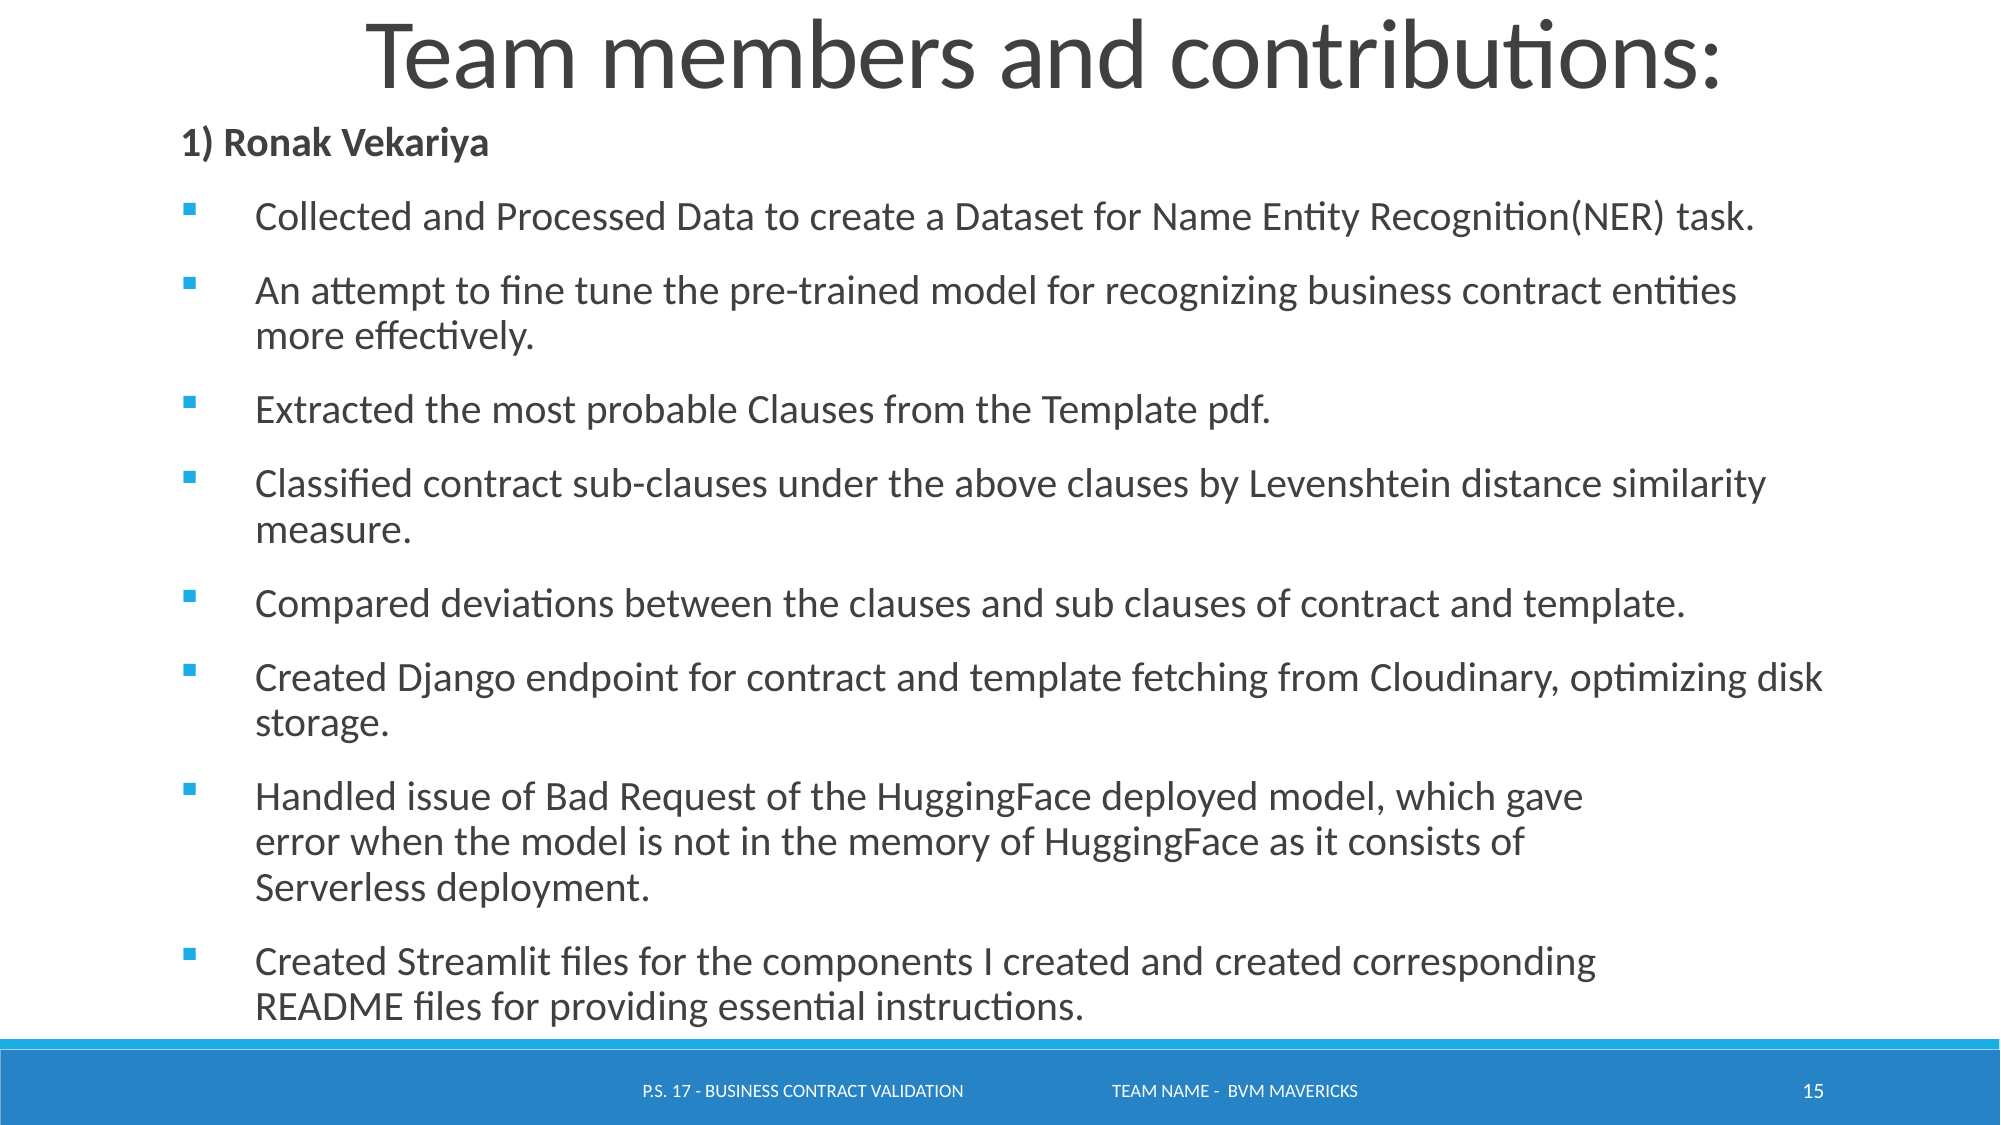

Team members and contributions:
1) Ronak Vekariya
Collected and Processed Data to create a Dataset for Name Entity Recognition(NER) task.
An attempt to fine tune the pre-trained model for recognizing business contract entities more effectively.
Extracted the most probable Clauses from the Template pdf.
Classified contract sub-clauses under the above clauses by Levenshtein distance similarity measure.
Compared deviations between the clauses and sub clauses of contract and template.
Created Django endpoint for contract and template fetching from Cloudinary, optimizing disk storage.
Handled issue of Bad Request of the HuggingFace deployed model, which gave error when the model is not in the memory of HuggingFace as it consists of Serverless deployment.
Created Streamlit files for the components I created and created corresponding README files for providing essential instructions.
P.S. 17 - Business Contract Validation                                   Team name -  BVM Mavericks
15